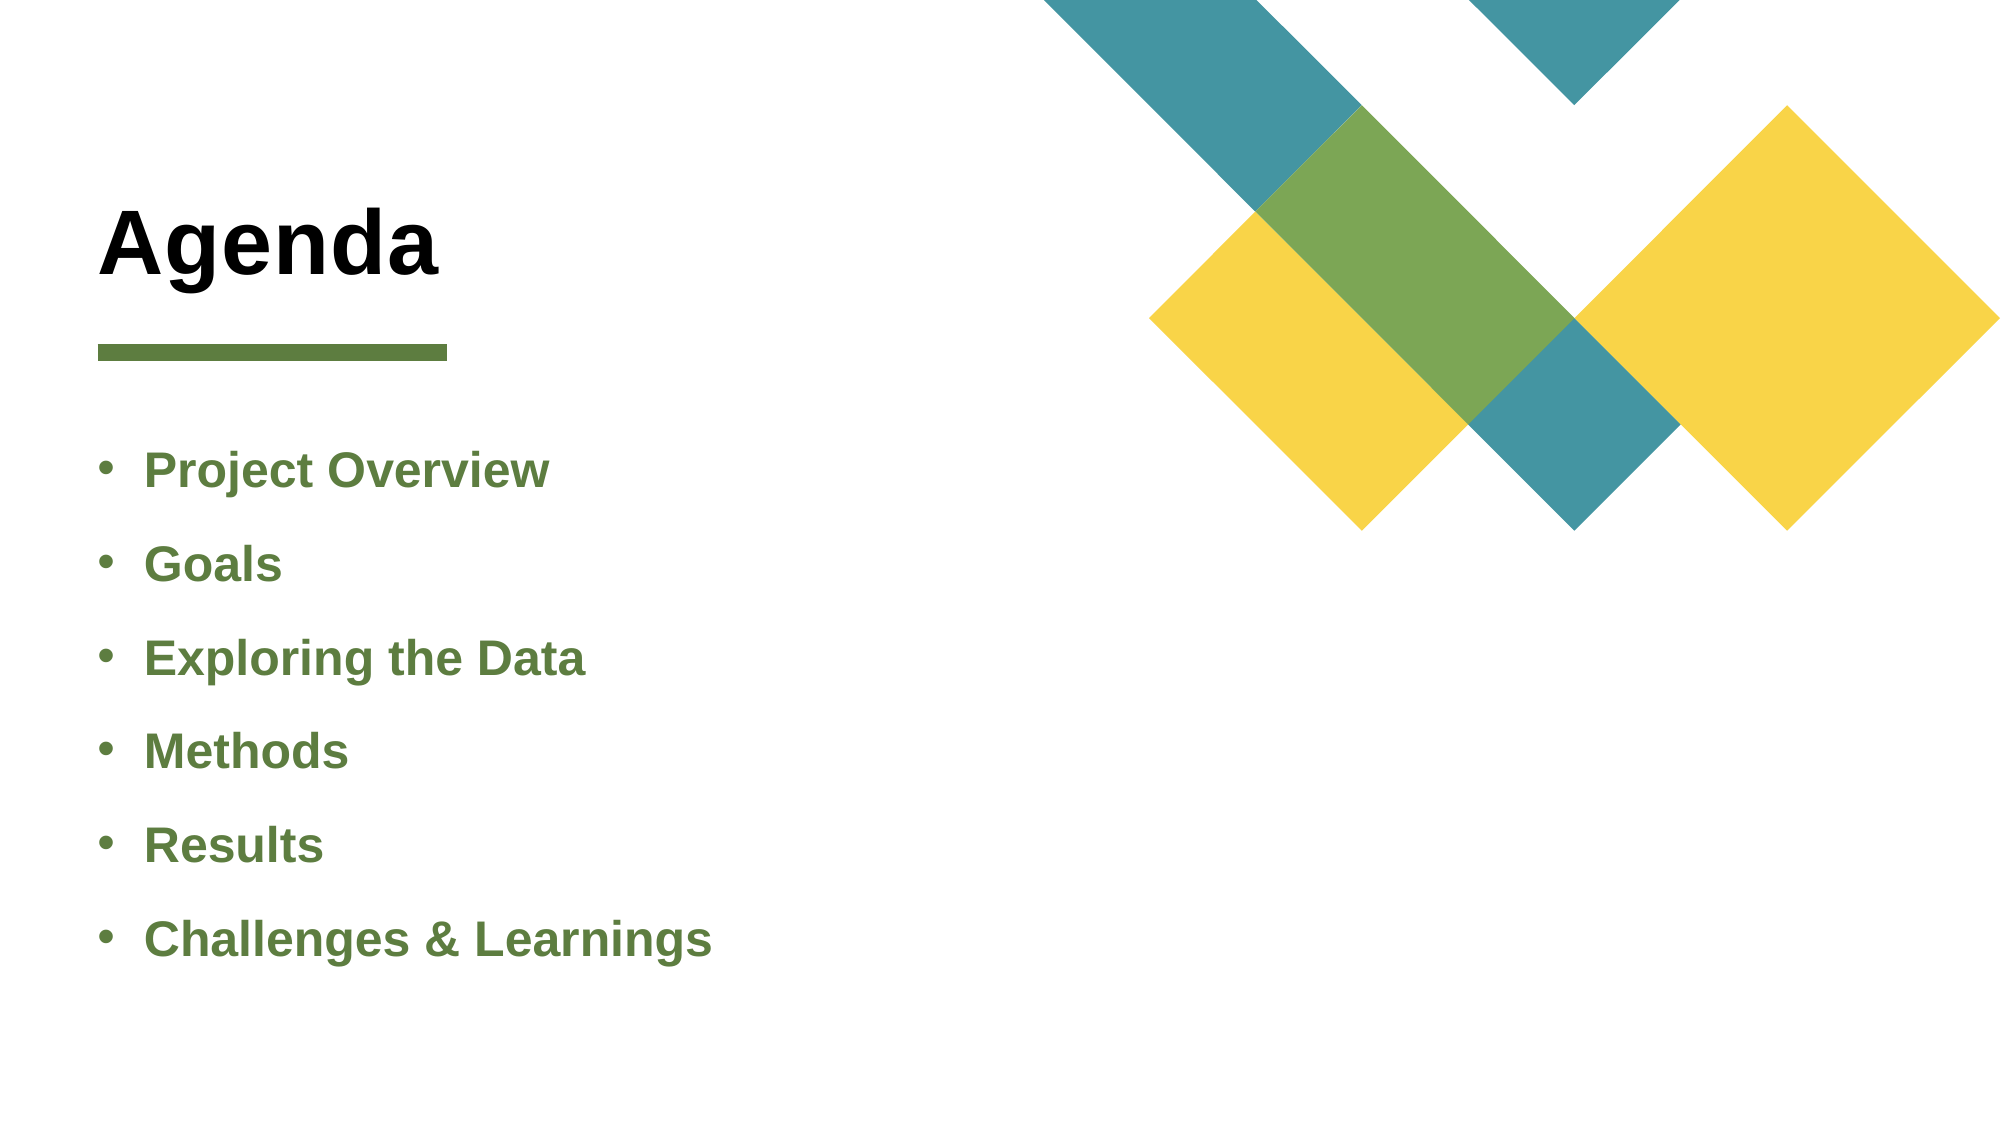

# Agenda
Project Overview
Goals
Exploring the Data
Methods
Results
Challenges & Learnings